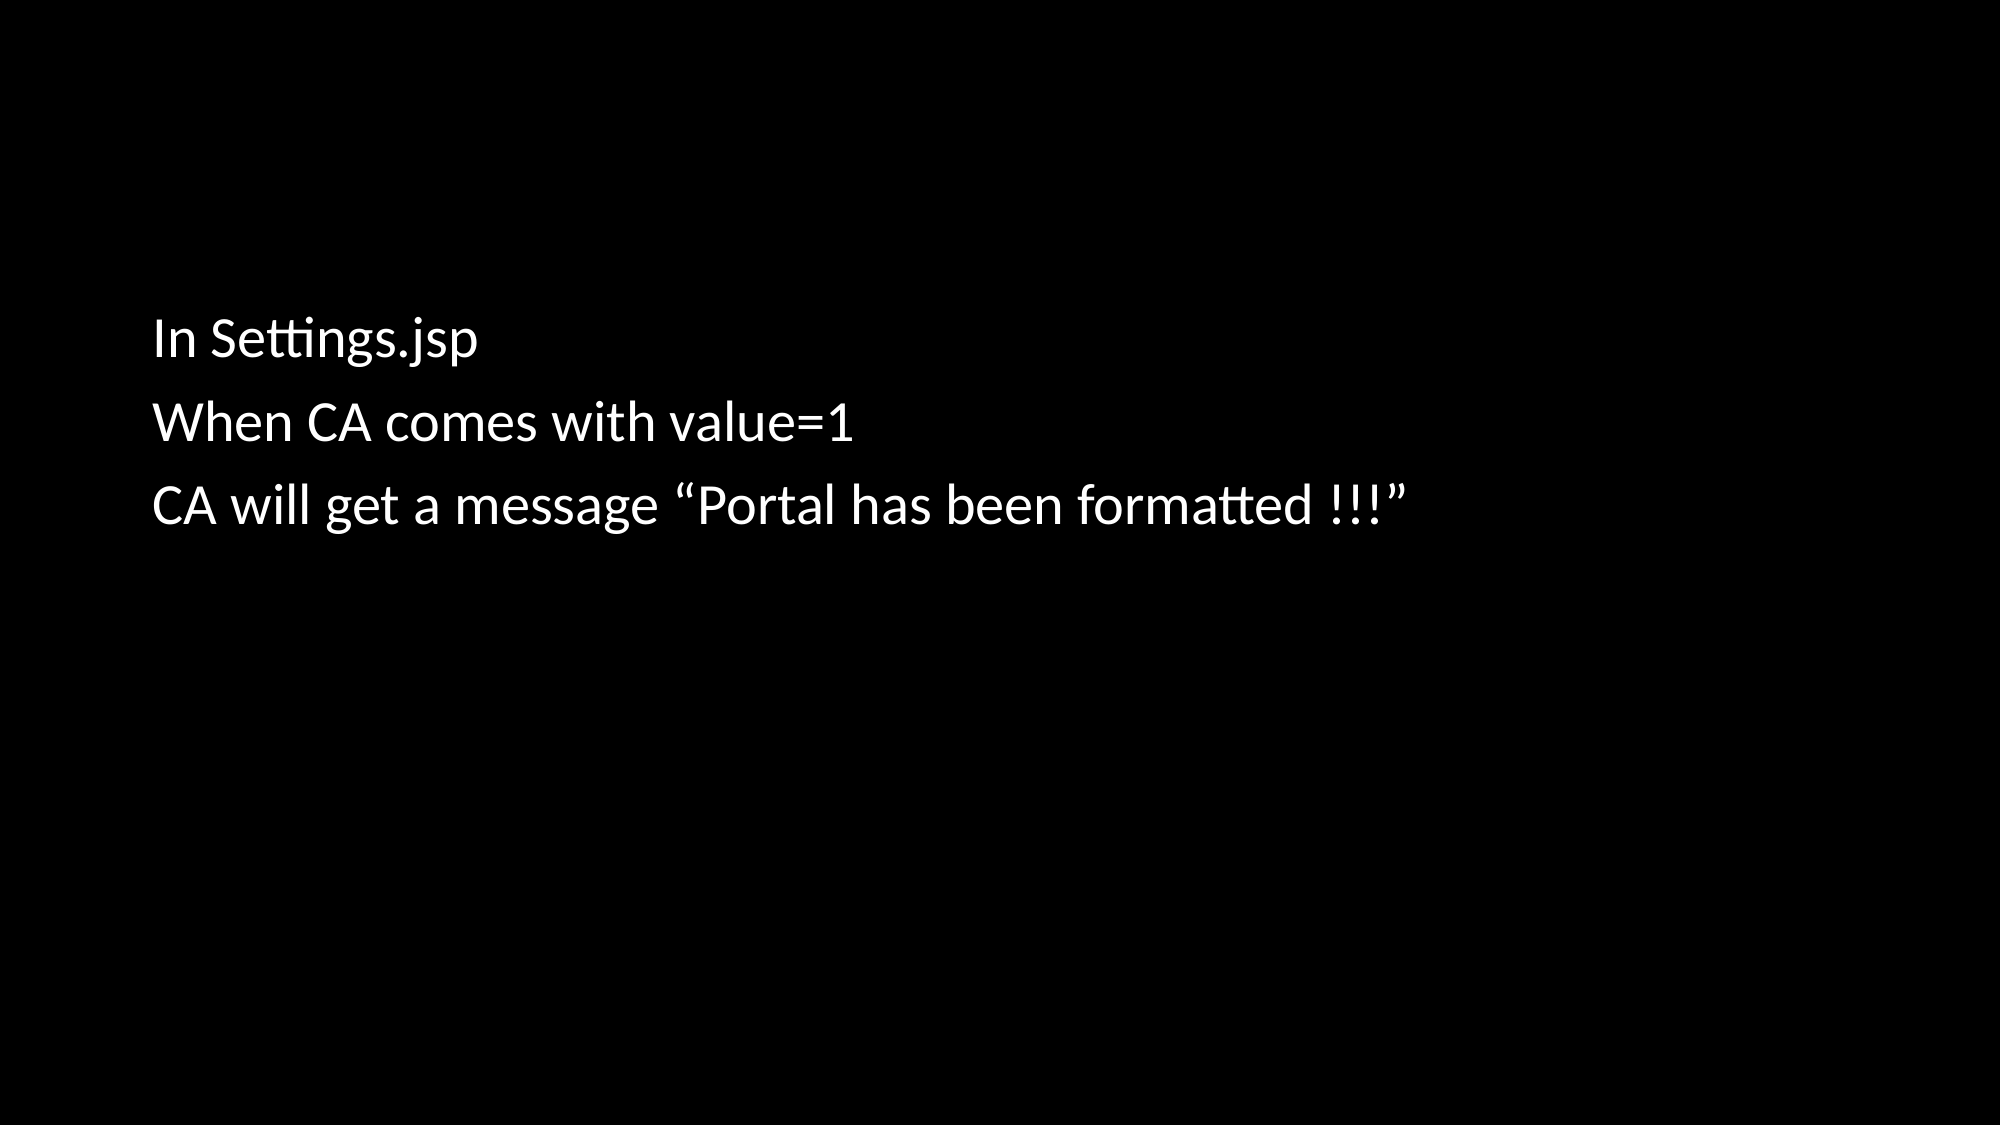

In Settings.jsp
When CA comes with value=1
CA will get a message “Portal has been formatted !!!”